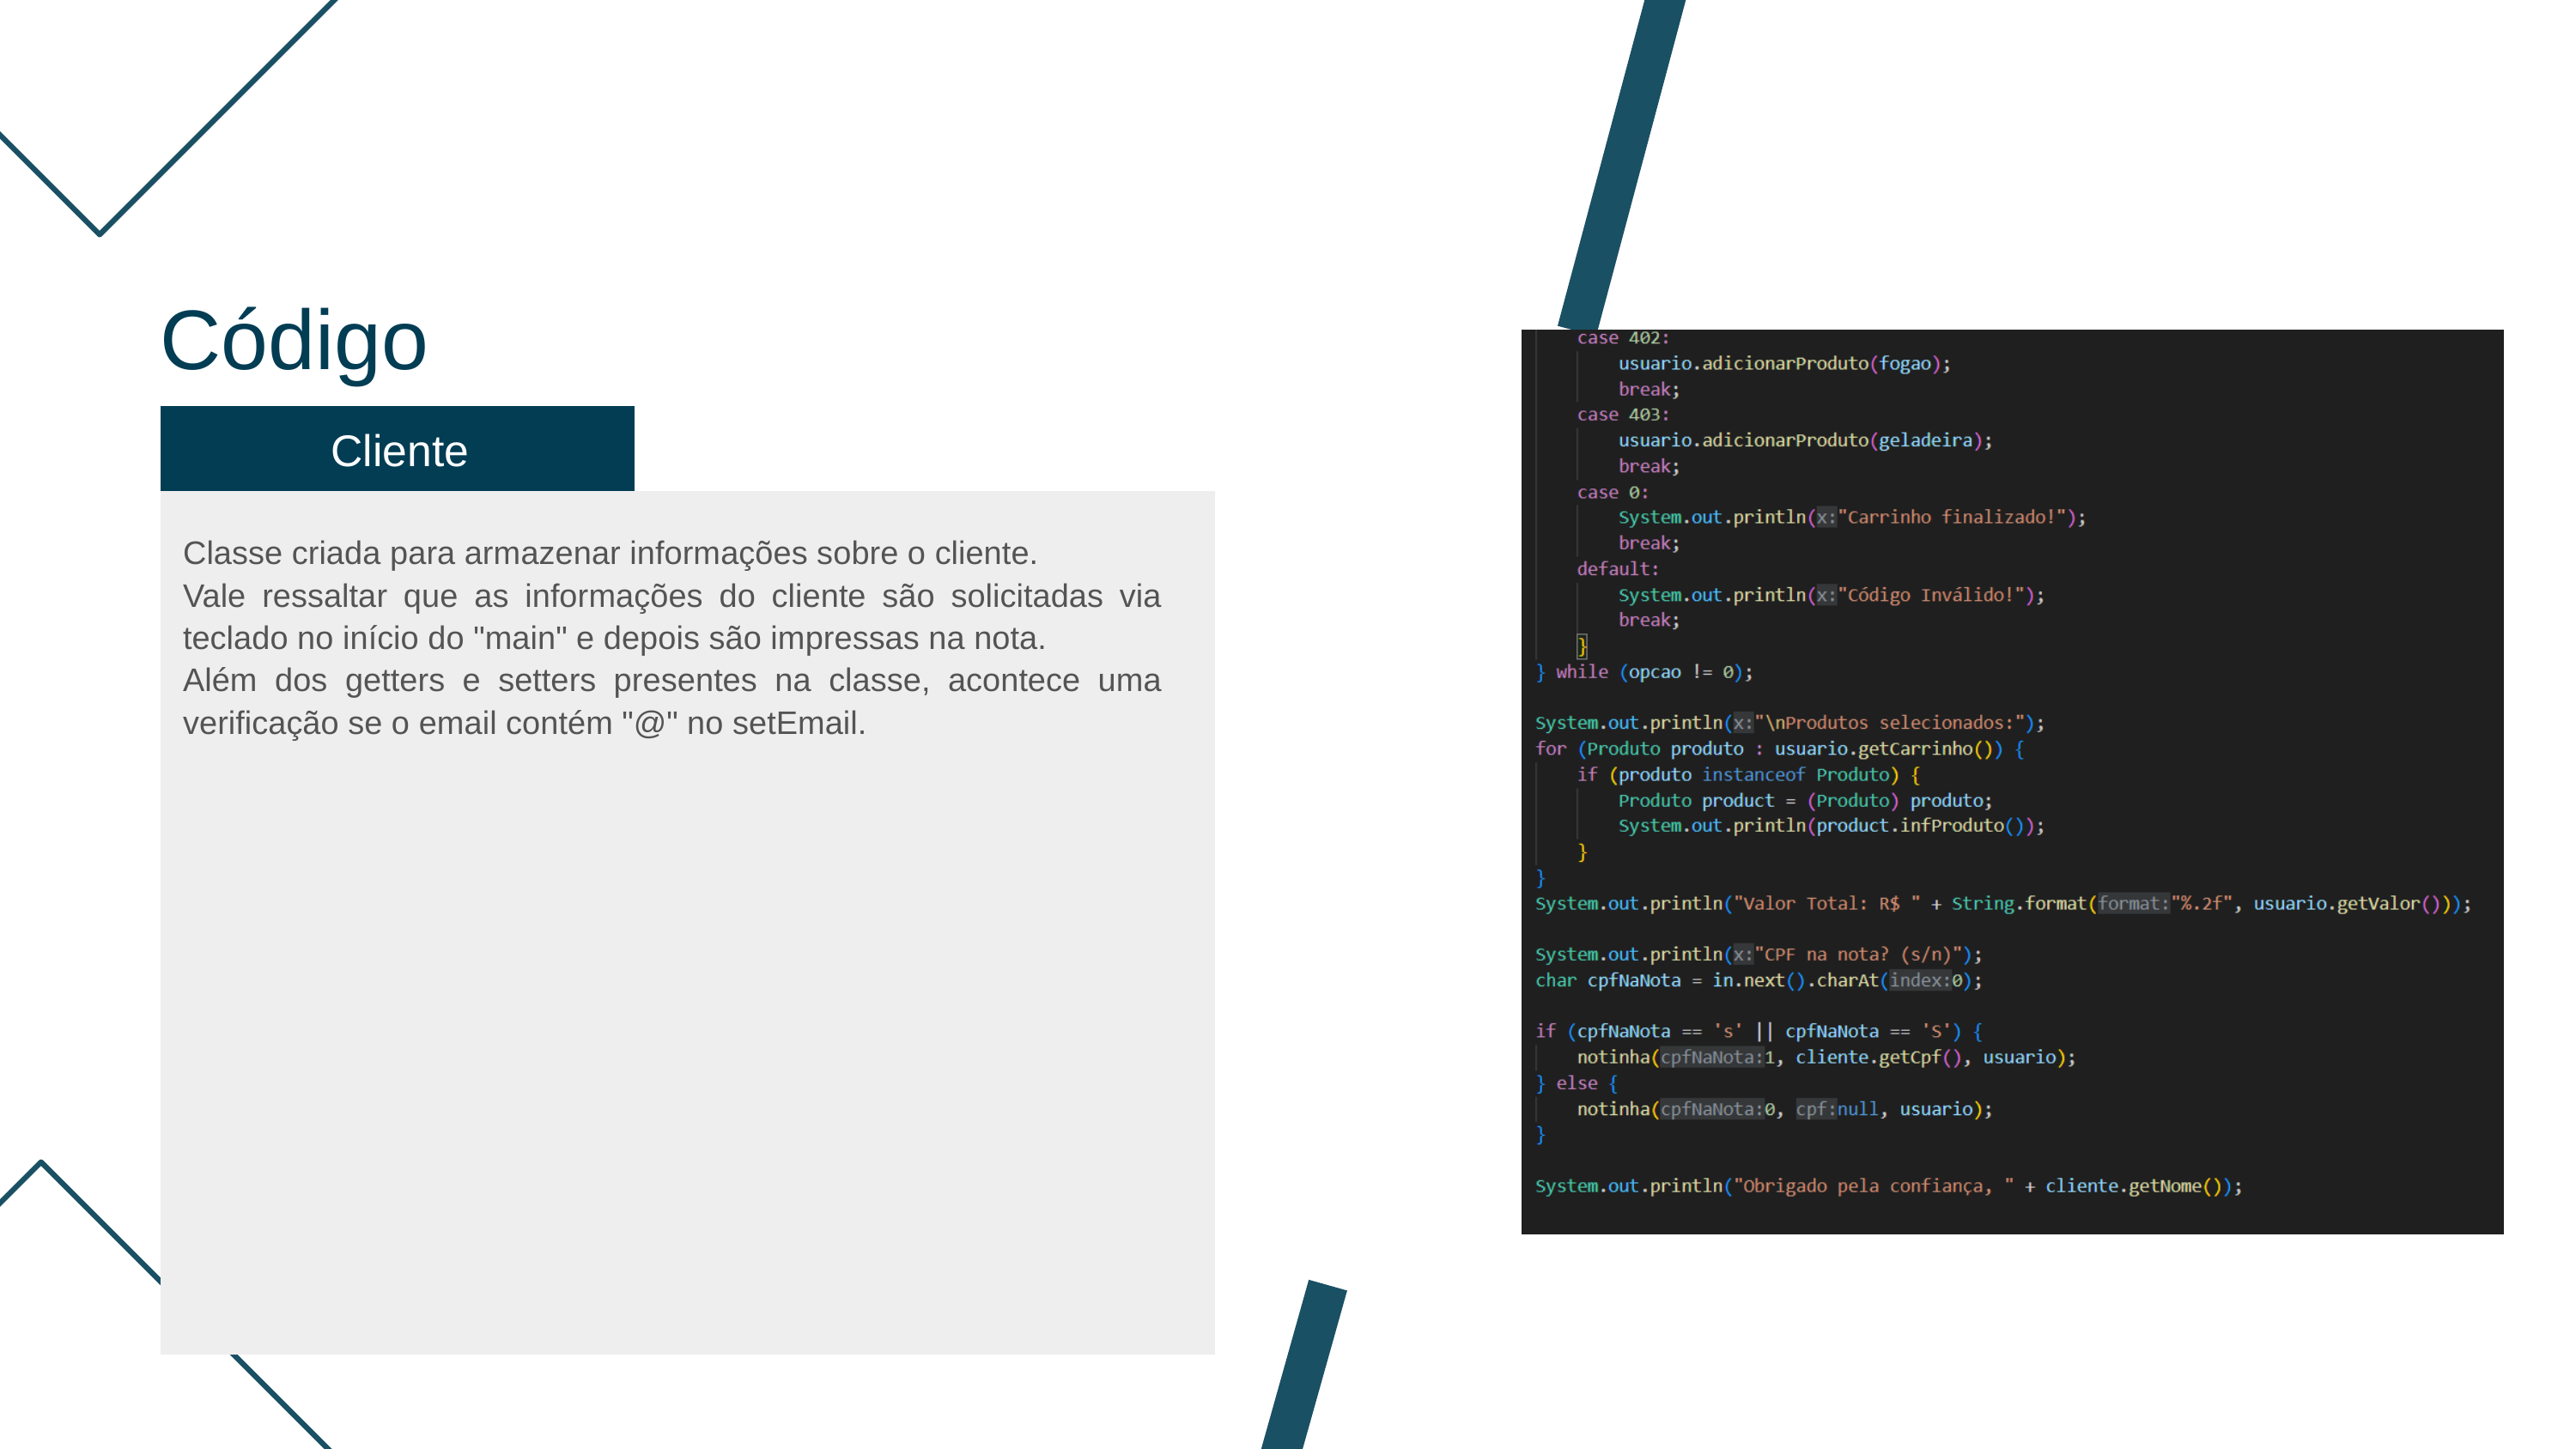

Código

Cliente

Classe criada para armazenar informações sobre o cliente.
Vale ressaltar que as informações do cliente são solicitadas via teclado no início do "main" e depois são impressas na nota.
Além dos getters e setters presentes na classe, acontece uma verificação se o email contém "@" no setEmail.